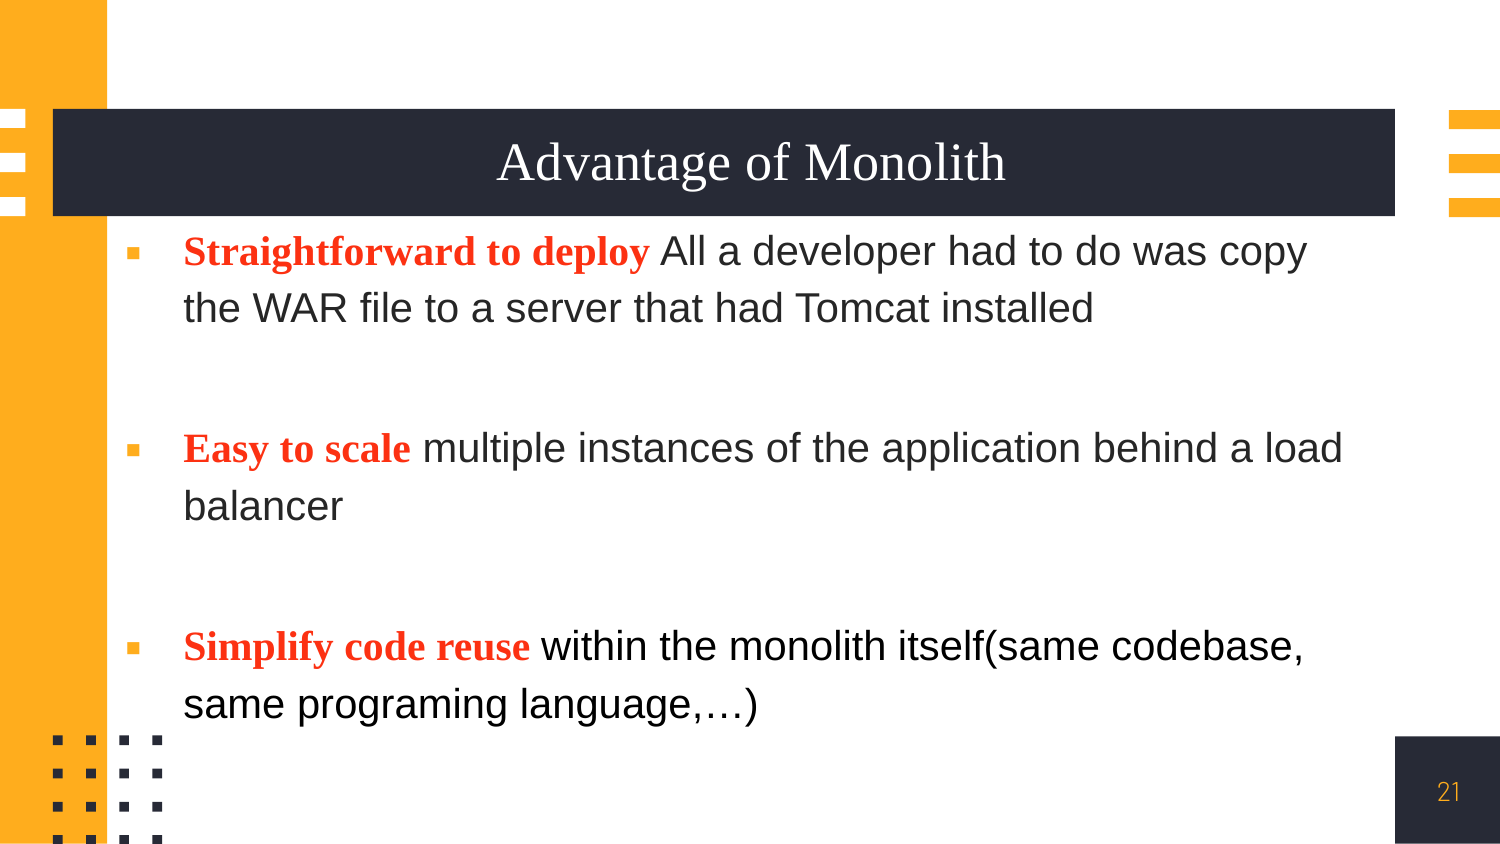

# Advantage of Monolith
Straightforward to deploy All a developer had to do was copy the WAR file to a server that had Tomcat installed

Easy to scale multiple instances of the application behind a load balancer

Simplify code reuse within the monolith itself(same codebase, same programing language,…)
21